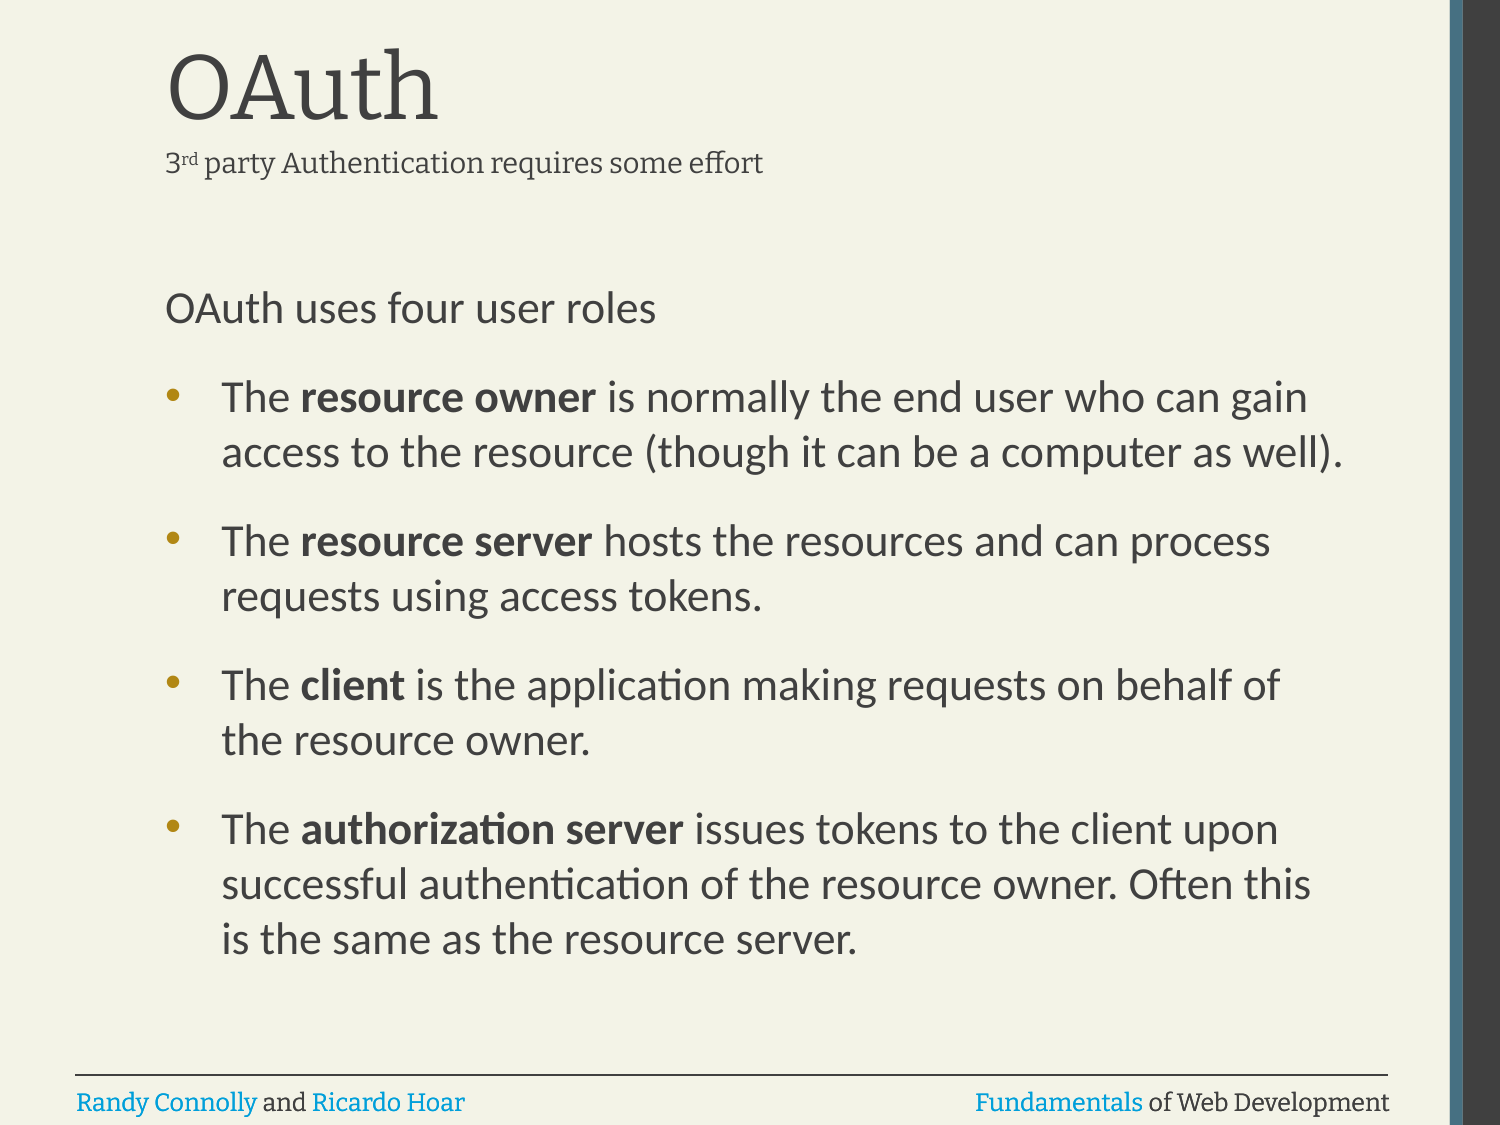

# OAuth
3rd party Authentication requires some effort
OAuth uses four user roles
The resource owner is normally the end user who can gain access to the resource (though it can be a computer as well).
The resource server hosts the resources and can process requests using access tokens.
The client is the application making requests on behalf of the resource owner.
The authorization server issues tokens to the client upon successful authentication of the resource owner. Often this is the same as the resource server.